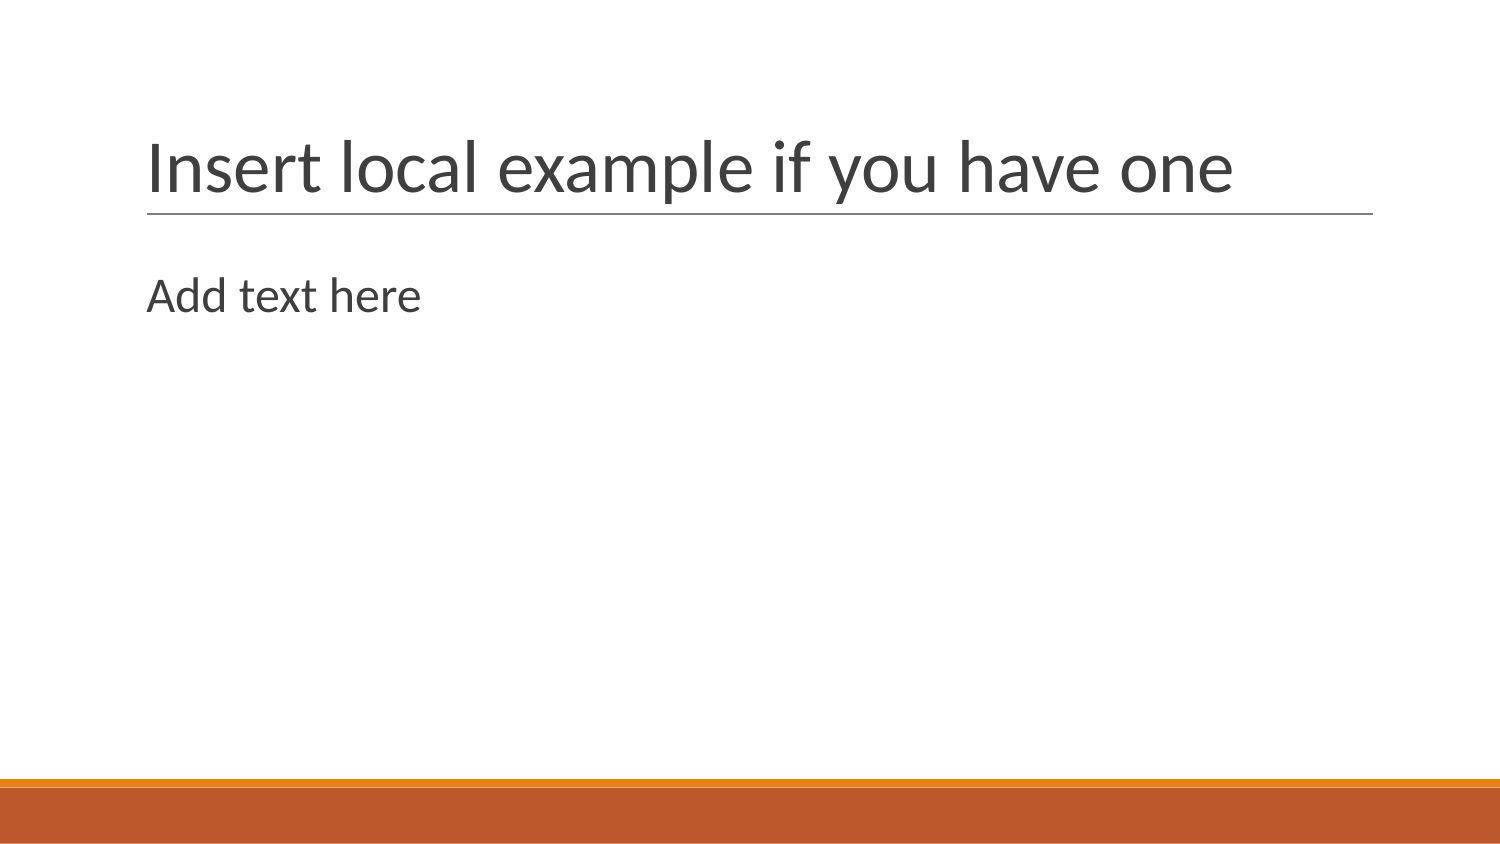

# Insert local example if you have one
Add text here